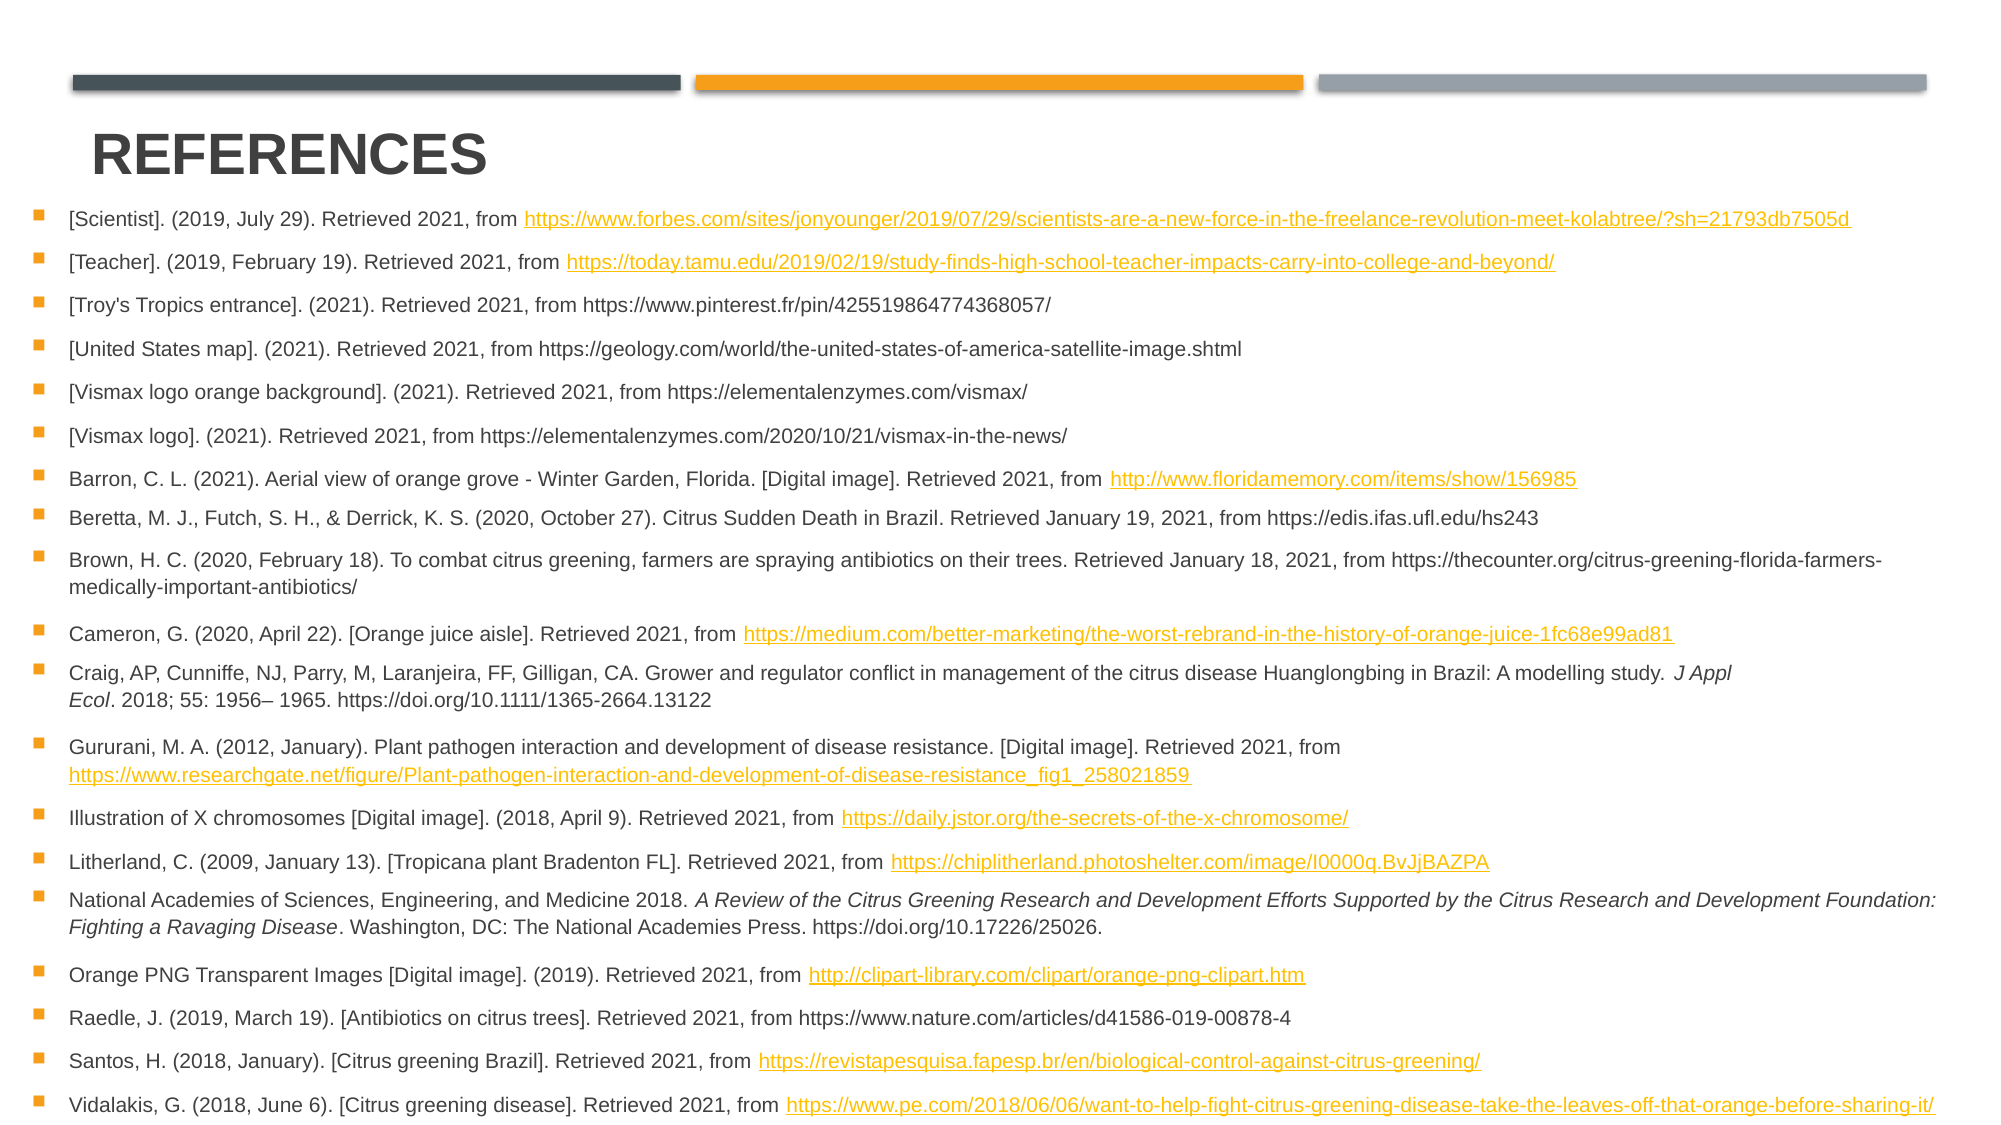

# References
[Scientist]. (2019, July 29). Retrieved 2021, from https://www.forbes.com/sites/jonyounger/2019/07/29/scientists-are-a-new-force-in-the-freelance-revolution-meet-kolabtree/?sh=21793db7505d
[Teacher]. (2019, February 19). Retrieved 2021, from https://today.tamu.edu/2019/02/19/study-finds-high-school-teacher-impacts-carry-into-college-and-beyond/
[Troy's Tropics entrance]. (2021). Retrieved 2021, from https://www.pinterest.fr/pin/425519864774368057/
[United States map]. (2021). Retrieved 2021, from https://geology.com/world/the-united-states-of-america-satellite-image.shtml
[Vismax logo orange background]. (2021). Retrieved 2021, from https://elementalenzymes.com/vismax/
[Vismax logo]. (2021). Retrieved 2021, from https://elementalenzymes.com/2020/10/21/vismax-in-the-news/
Barron, C. L. (2021). Aerial view of orange grove - Winter Garden, Florida. [Digital image]. Retrieved 2021, from http://www.floridamemory.com/items/show/156985
Beretta, M. J., Futch, S. H., & Derrick, K. S. (2020, October 27). Citrus Sudden Death in Brazil. Retrieved January 19, 2021, from https://edis.ifas.ufl.edu/hs243
Brown, H. C. (2020, February 18). To combat citrus greening, farmers are spraying antibiotics on their trees. Retrieved January 18, 2021, from https://thecounter.org/citrus-greening-florida-farmers-medically-important-antibiotics/
Cameron, G. (2020, April 22). [Orange juice aisle]. Retrieved 2021, from https://medium.com/better-marketing/the-worst-rebrand-in-the-history-of-orange-juice-1fc68e99ad81
Craig, AP, Cunniffe, NJ, Parry, M, Laranjeira, FF, Gilligan, CA. Grower and regulator conflict in management of the citrus disease Huanglongbing in Brazil: A modelling study. J Appl Ecol. 2018; 55: 1956– 1965. https://doi.org/10.1111/1365-2664.13122
Gururani, M. A. (2012, January). Plant pathogen interaction and development of disease resistance. [Digital image]. Retrieved 2021, from https://www.researchgate.net/figure/Plant-pathogen-interaction-and-development-of-disease-resistance_fig1_258021859
Illustration of X chromosomes [Digital image]. (2018, April 9). Retrieved 2021, from https://daily.jstor.org/the-secrets-of-the-x-chromosome/
Litherland, C. (2009, January 13). [Tropicana plant Bradenton FL]. Retrieved 2021, from https://chiplitherland.photoshelter.com/image/I0000q.BvJjBAZPA
National Academies of Sciences, Engineering, and Medicine 2018. A Review of the Citrus Greening Research and Development Efforts Supported by the Citrus Research and Development Foundation: Fighting a Ravaging Disease. Washington, DC: The National Academies Press. https://doi.org/10.17226/25026.
Orange PNG Transparent Images [Digital image]. (2019). Retrieved 2021, from http://clipart-library.com/clipart/orange-png-clipart.htm
Raedle, J. (2019, March 19). [Antibiotics on citrus trees]. Retrieved 2021, from https://www.nature.com/articles/d41586-019-00878-4
Santos, H. (2018, January). [Citrus greening Brazil]. Retrieved 2021, from https://revistapesquisa.fapesp.br/en/biological-control-against-citrus-greening/
Vidalakis, G. (2018, June 6). [Citrus greening disease]. Retrieved 2021, from https://www.pe.com/2018/06/06/want-to-help-fight-citrus-greening-disease-take-the-leaves-off-that-orange-before-sharing-it/